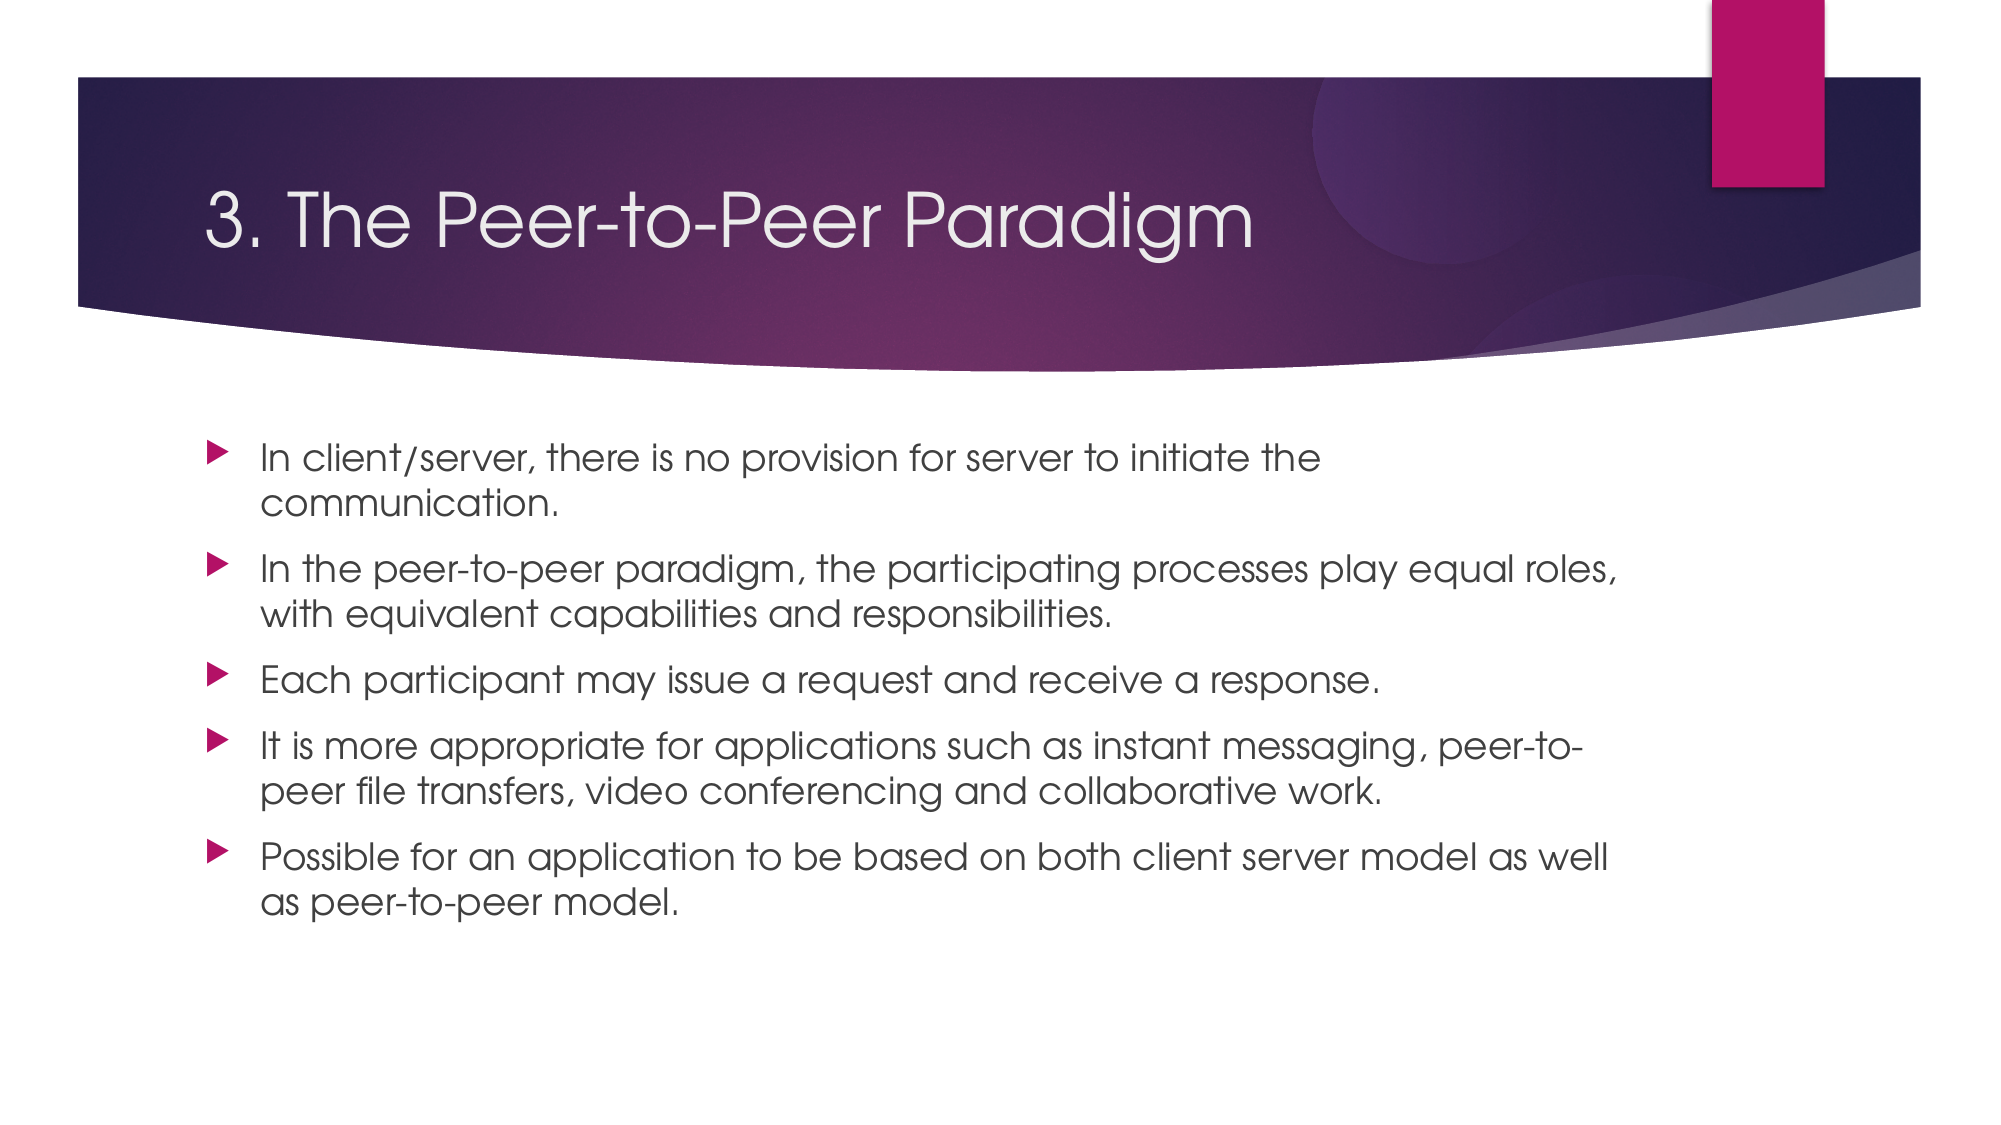

3. The Peer-to-Peer Paradigm
In client/server, there is no provision for server to initiate the communication.
In the peer-to-peer paradigm, the participating processes play equal roles, with equivalent capabilities and responsibilities.
Each participant may issue a request and receive a response.
It is more appropriate for applications such as instant messaging, peer-to-peer file transfers, video conferencing and collaborative work.
Possible for an application to be based on both client server model as well as peer-to-peer model.